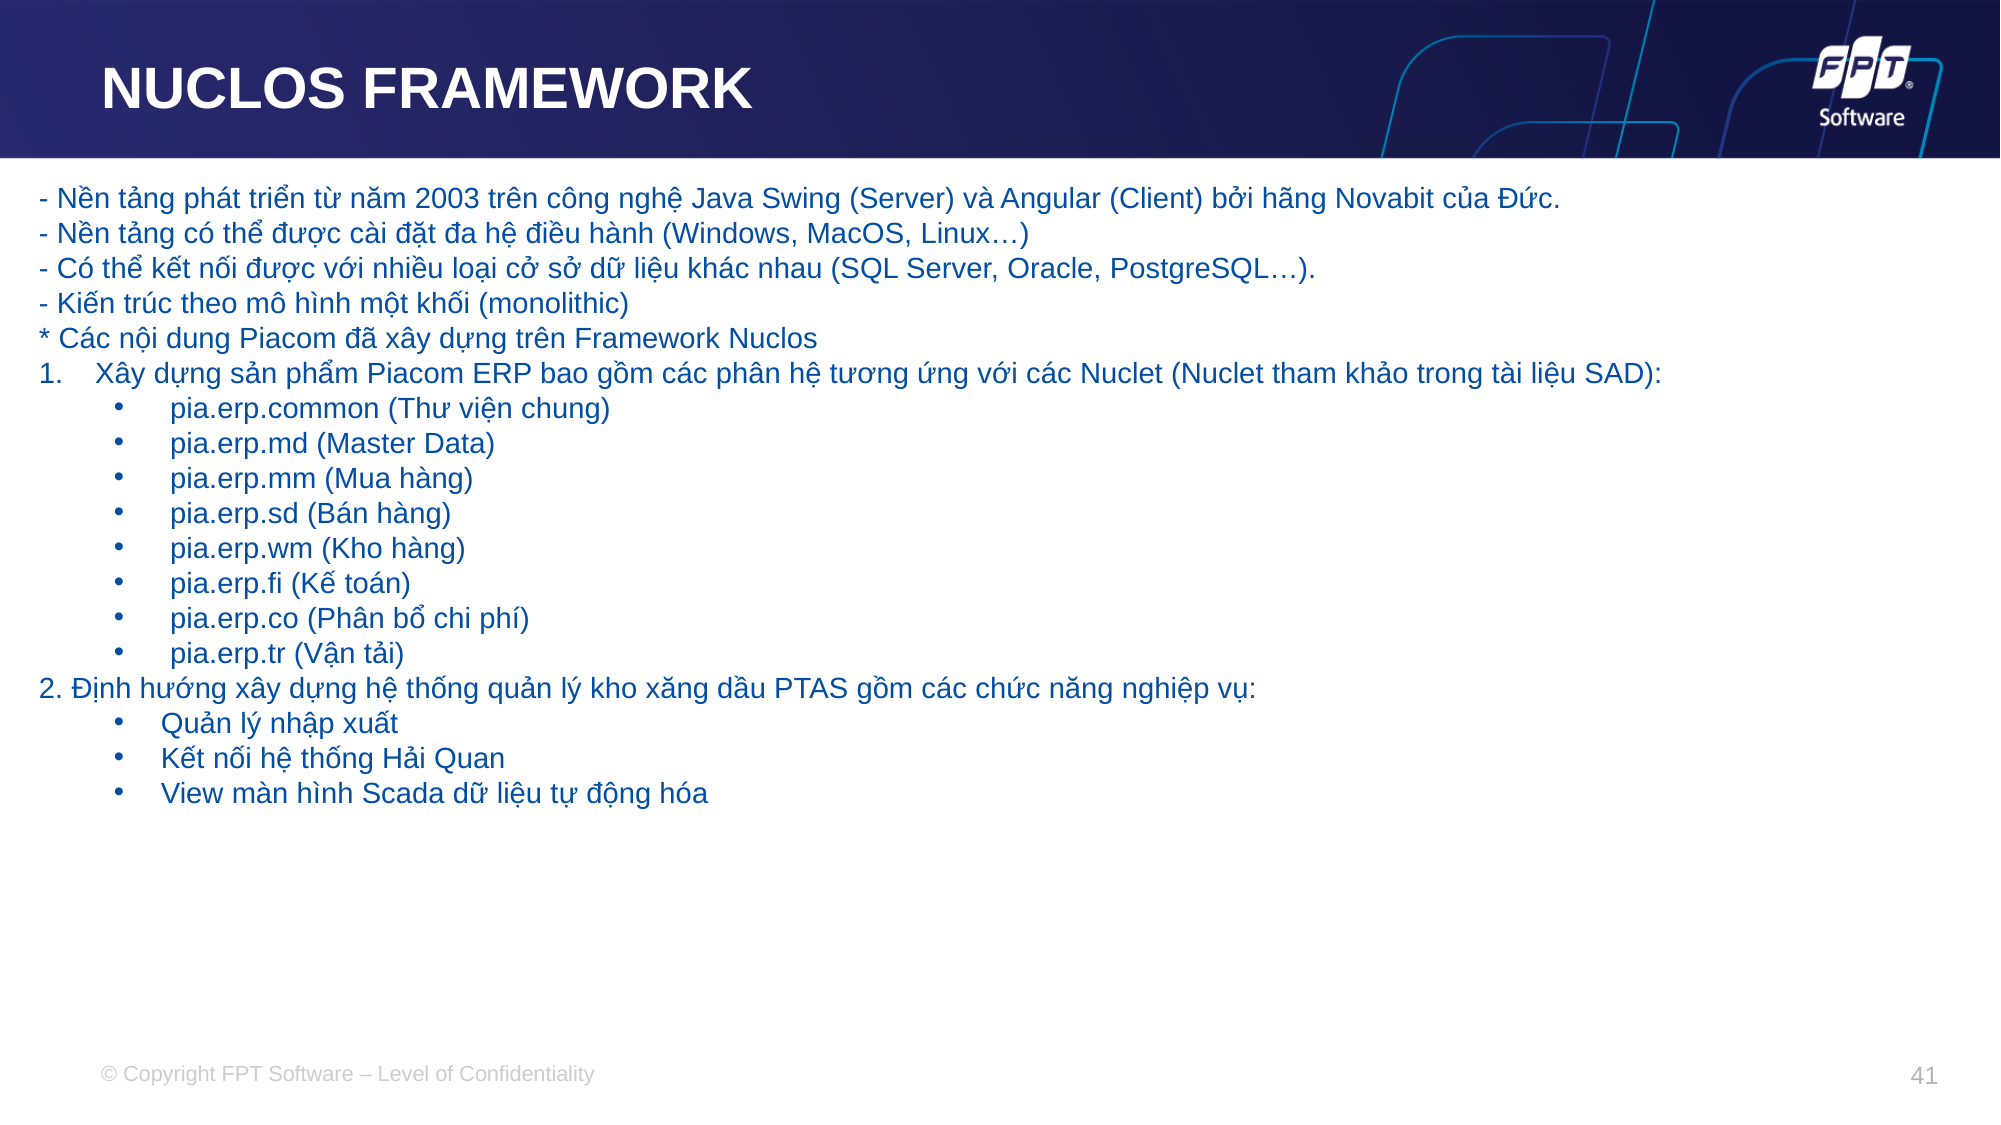

# NUCLOS FRAMEWORK
- Nền tảng phát triển từ năm 2003 trên công nghệ Java Swing (Server) và Angular (Client) bởi hãng Novabit của Đức.
- Nền tảng có thể được cài đặt đa hệ điều hành (Windows, MacOS, Linux…)
- Có thể kết nối được với nhiều loại cở sở dữ liệu khác nhau (SQL Server, Oracle, PostgreSQL…).
- Kiến trúc theo mô hình một khối (monolithic)
* Các nội dung Piacom đã xây dựng trên Framework Nuclos
Xây dựng sản phẩm Piacom ERP bao gồm các phân hệ tương ứng với các Nuclet (Nuclet tham khảo trong tài liệu SAD):
pia.erp.common (Thư viện chung)
pia.erp.md (Master Data)
pia.erp.mm (Mua hàng)
pia.erp.sd (Bán hàng)
pia.erp.wm (Kho hàng)
pia.erp.fi (Kế toán)
pia.erp.co (Phân bổ chi phí)
pia.erp.tr (Vận tải)
2. Định hướng xây dựng hệ thống quản lý kho xăng dầu PTAS gồm các chức năng nghiệp vụ:
Quản lý nhập xuất
Kết nối hệ thống Hải Quan
View màn hình Scada dữ liệu tự động hóa
41